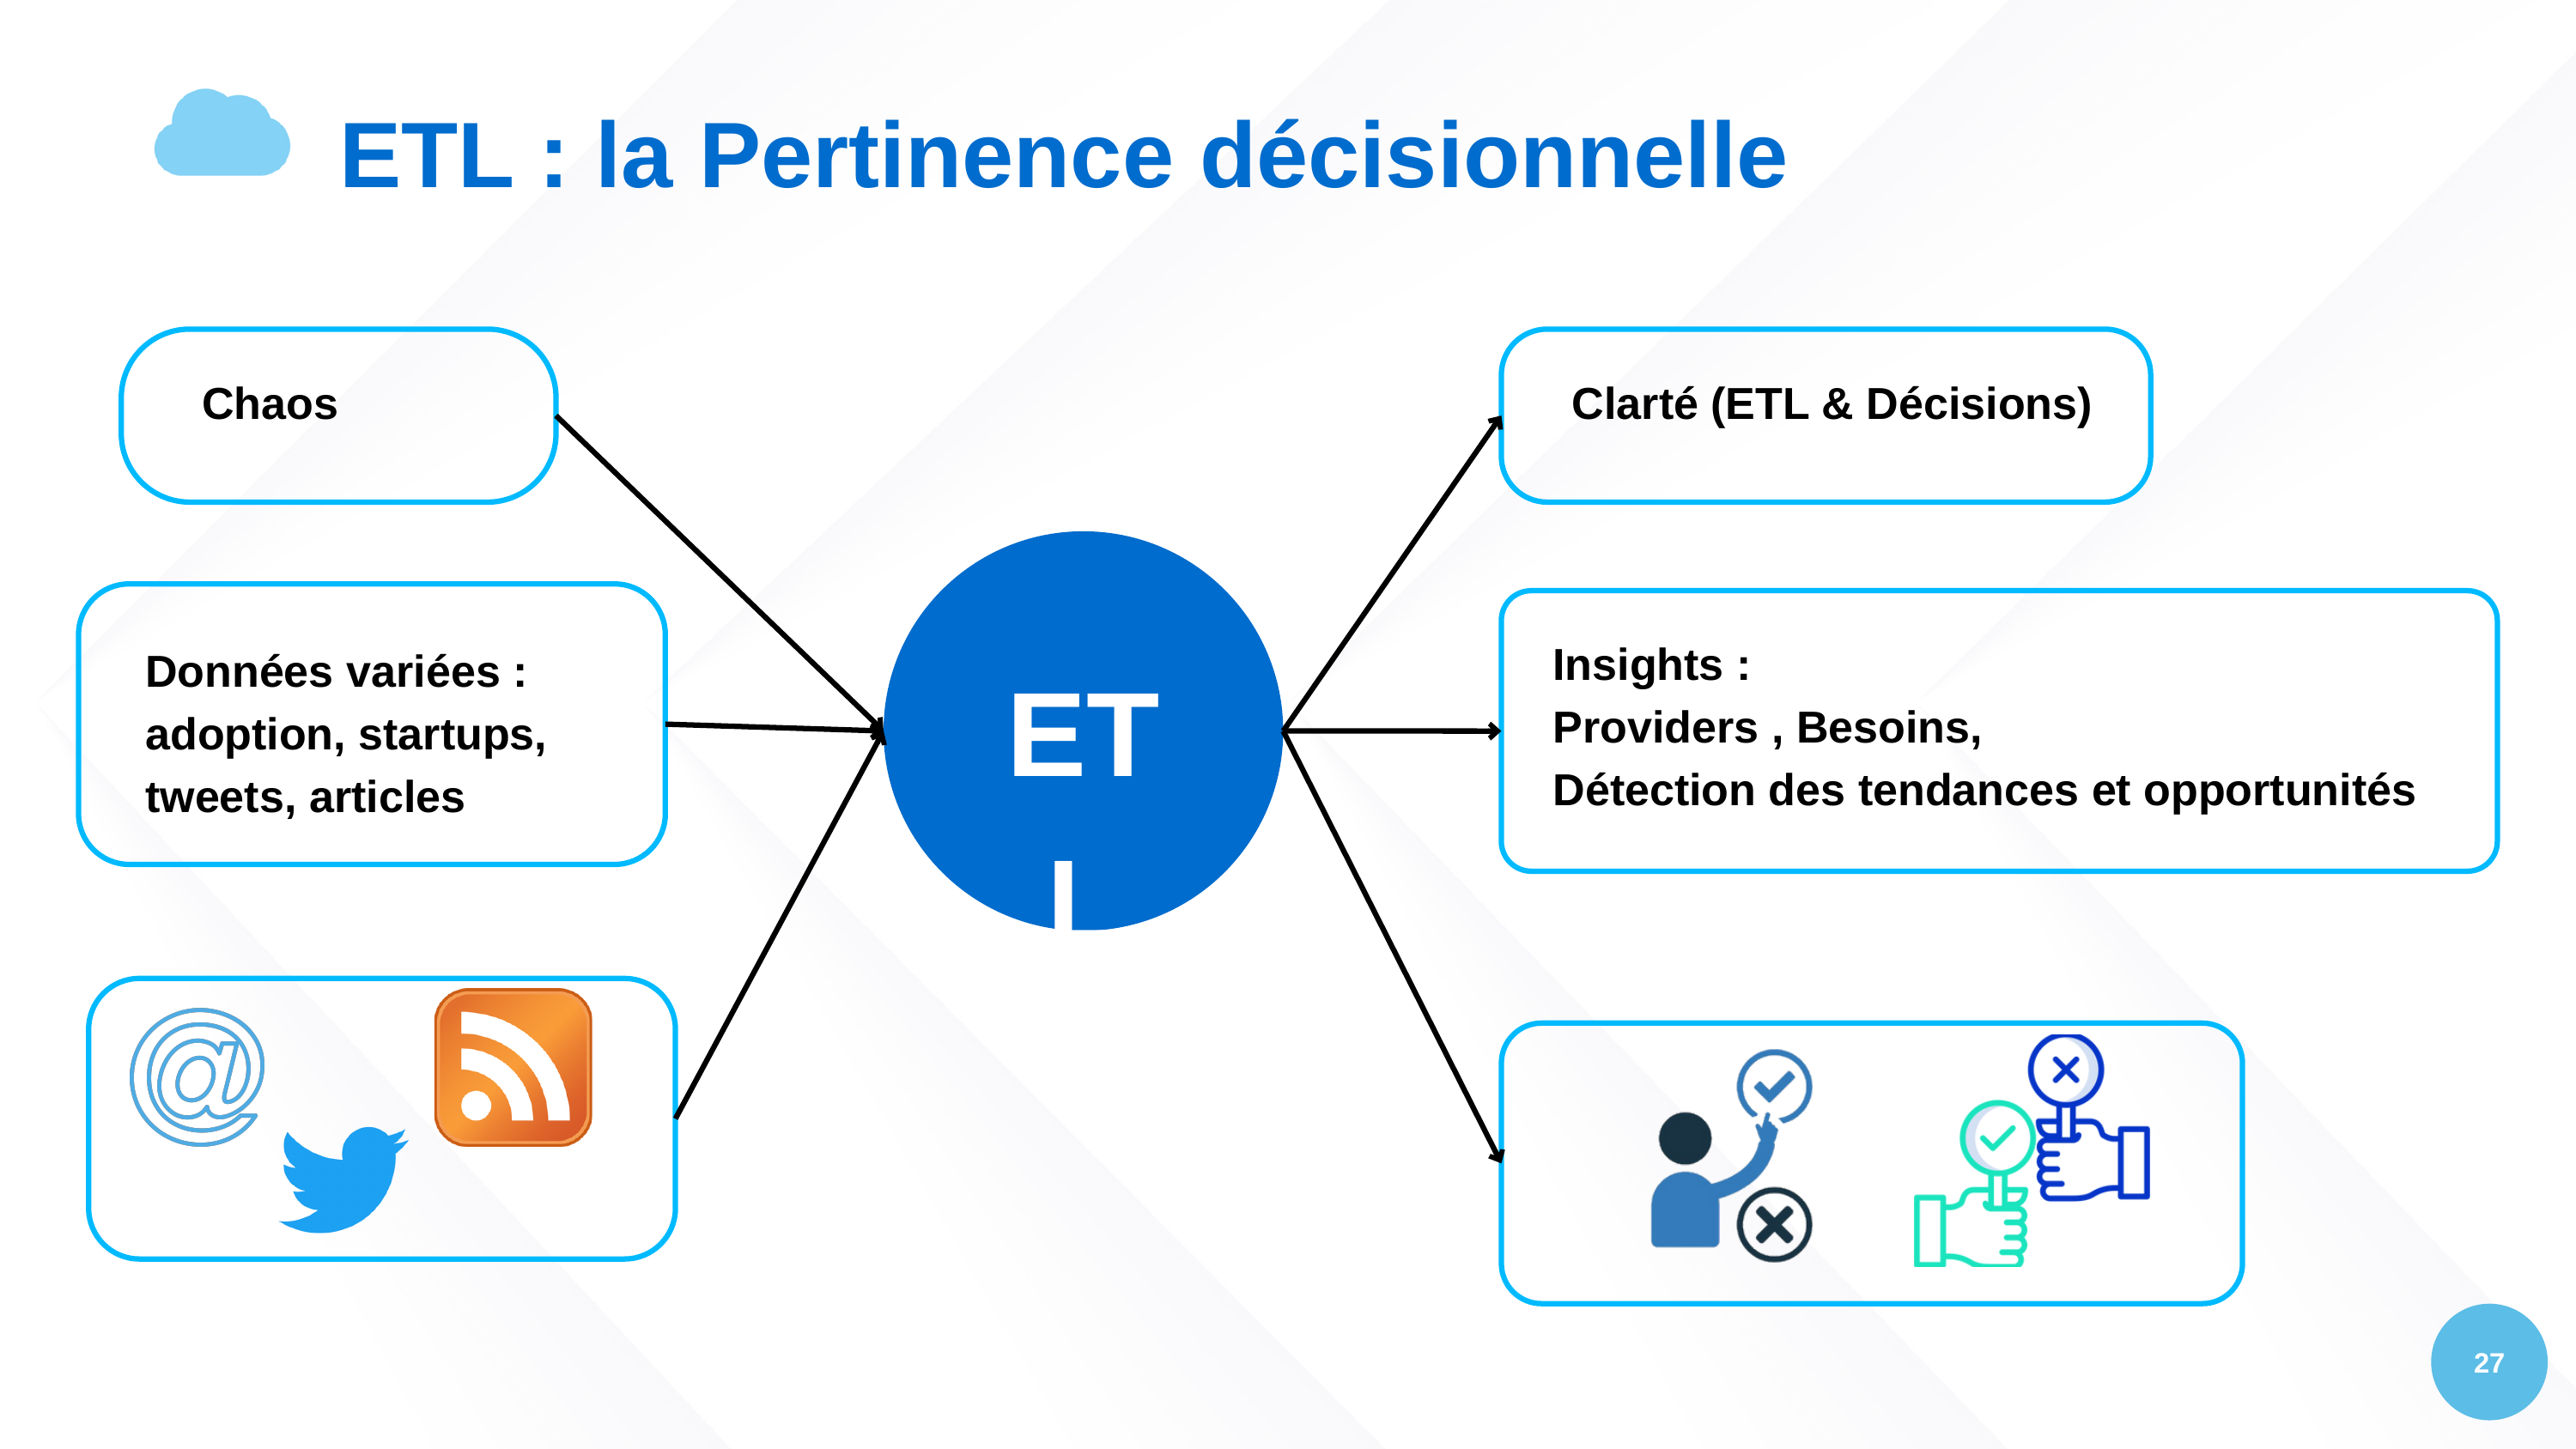

ETL : la Pertinence décisionnelle

Chaos
 Clarté (ETL & Décisions)

Insights :
Providers , Besoins,
Détection des tendances et opportunités
ETL
Données variées :
adoption, startups, tweets, articles

27